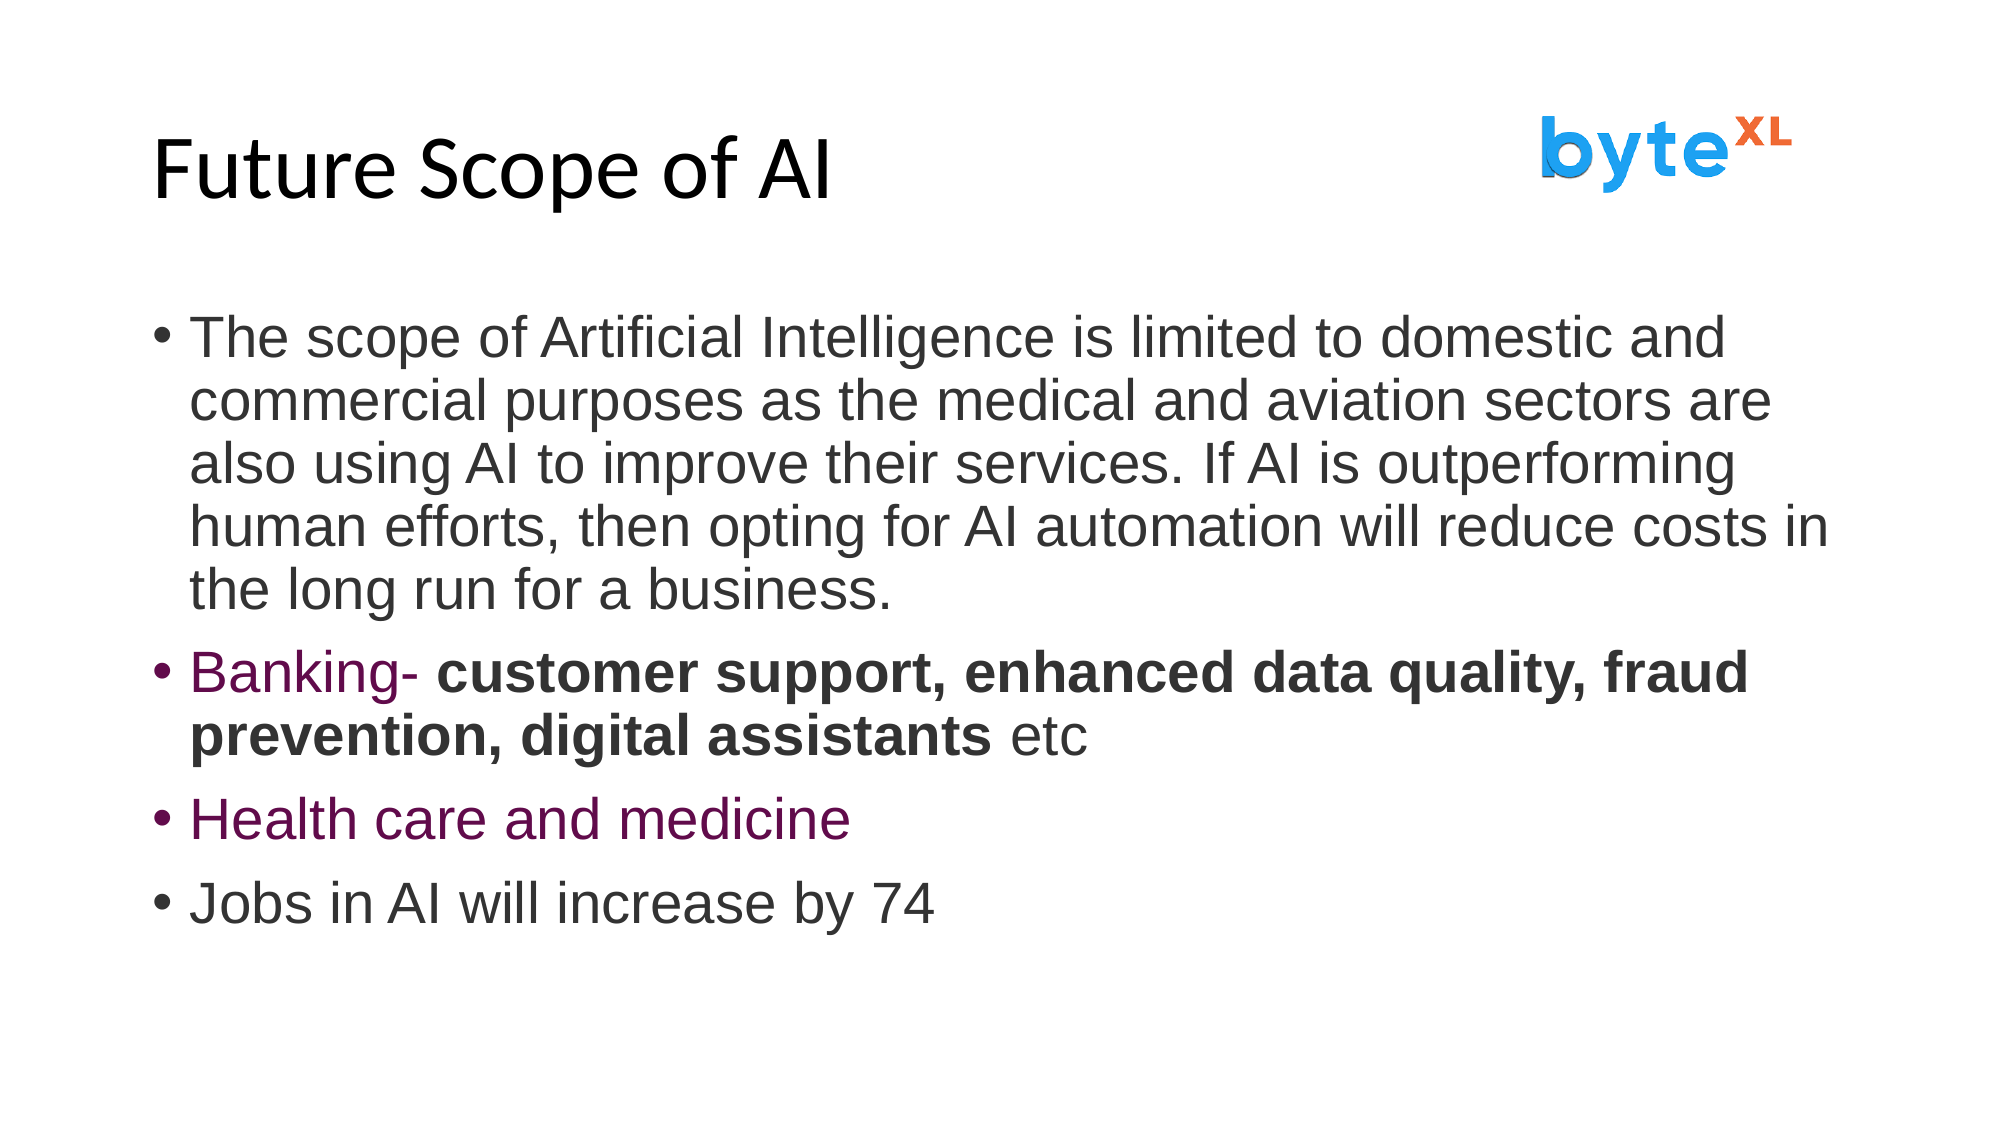

# Future Scope of AI
The scope of Artificial Intelligence is limited to domestic and commercial purposes as the medical and aviation sectors are also using AI to improve their services. If AI is outperforming human efforts, then opting for AI automation will reduce costs in the long run for a business.
Banking- customer support, enhanced data quality, fraud prevention, digital assistants etc
Health care and medicine
Jobs in AI will increase by 74